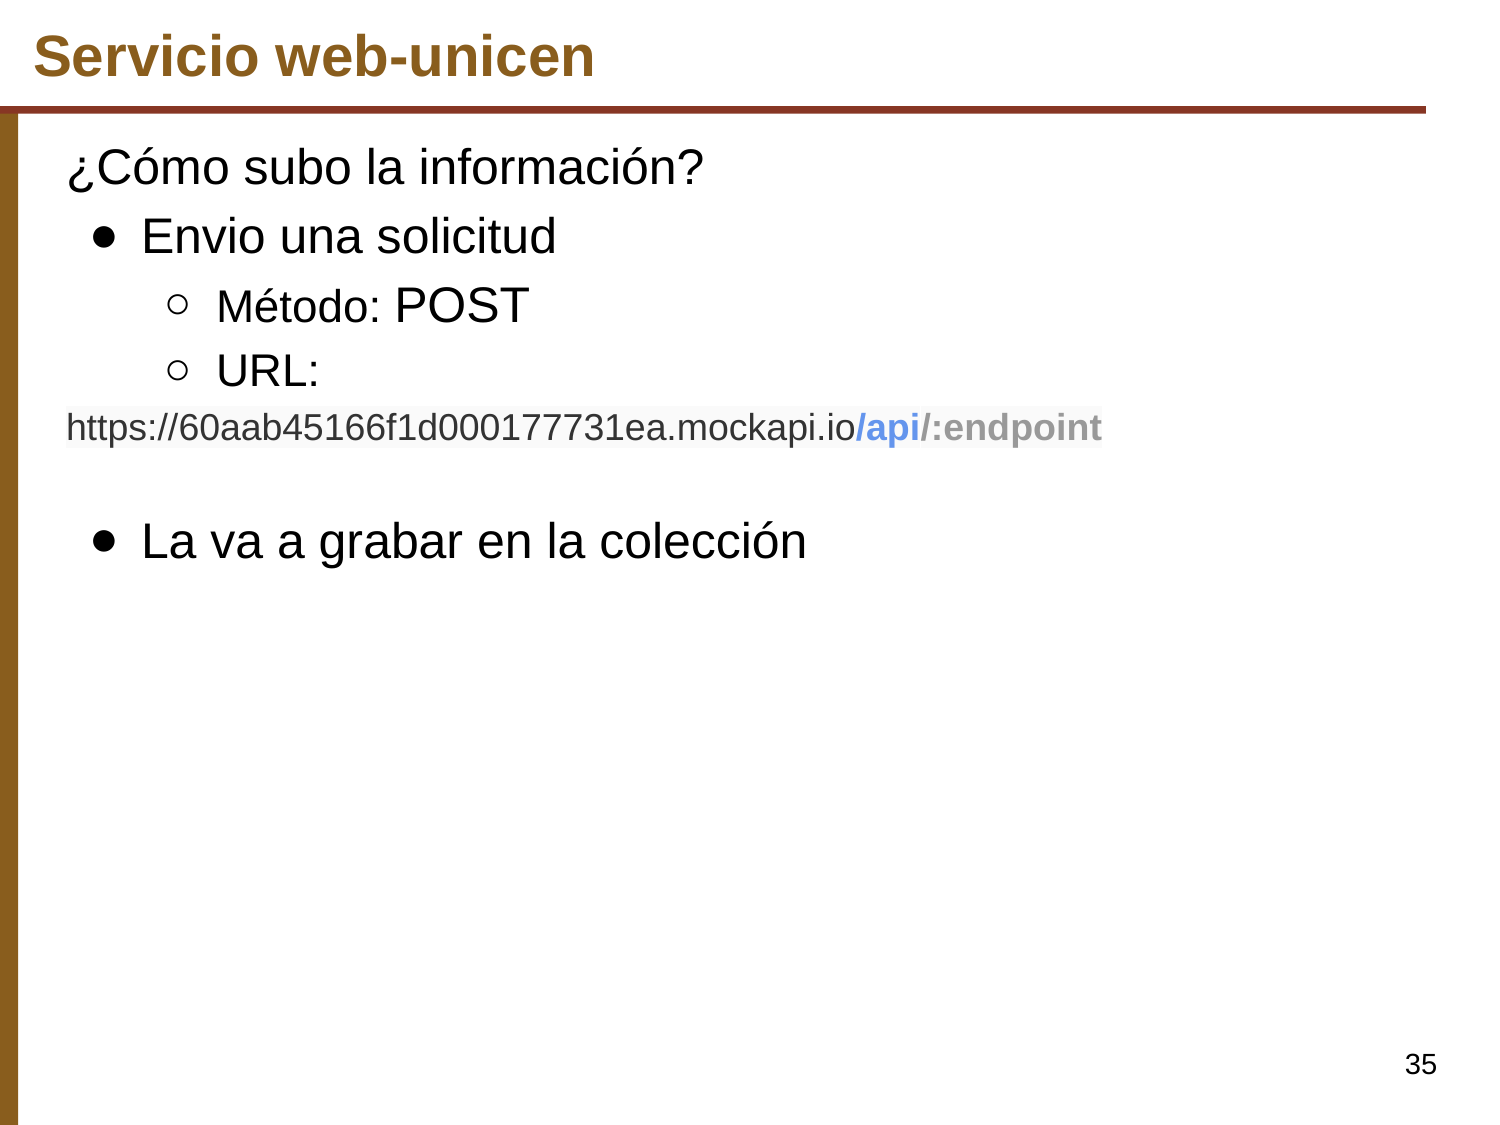

# Servicio web-unicen
¿Cómo subo la información?
Envio una solicitud
Método: POST
URL:
https://60aab45166f1d000177731ea.mockapi.io/api/:endpoint

La va a grabar en la colección
35